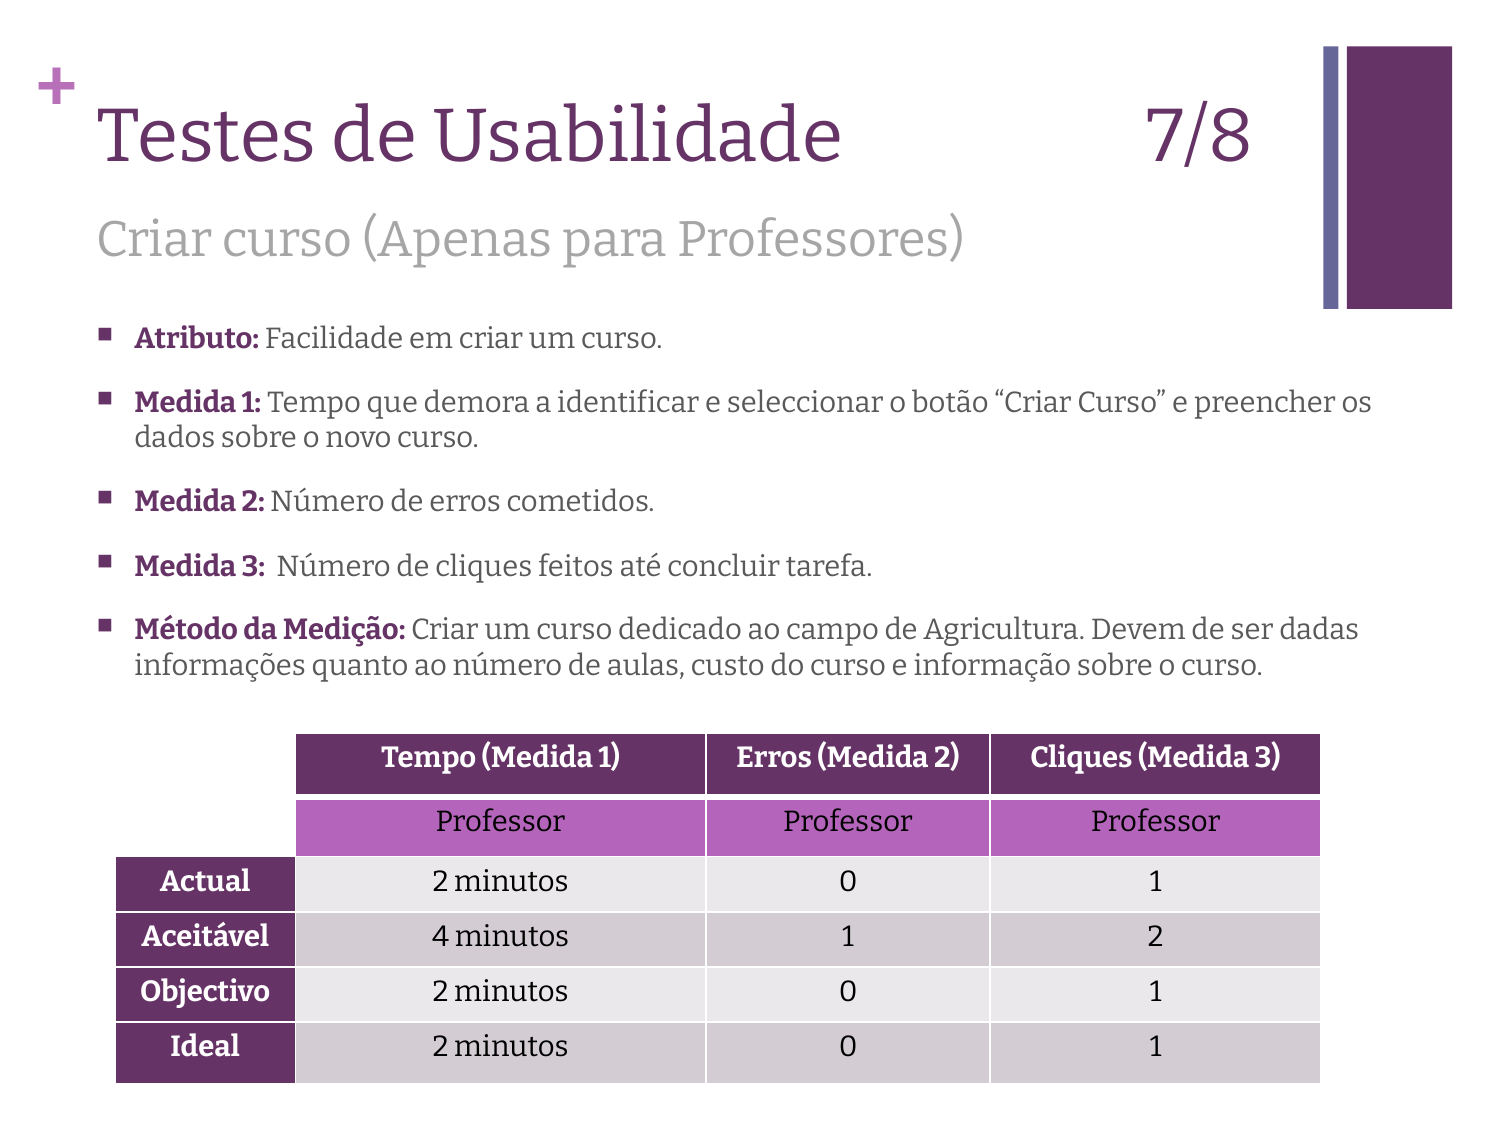

# Testes de Usabilidade 		7/8
Criar curso (Apenas para Professores)
Atributo: Facilidade em criar um curso.
Medida 1: Tempo que demora a identificar e seleccionar o botão “Criar Curso” e preencher os dados sobre o novo curso.
Medida 2: Número de erros cometidos.
Medida 3:  Número de cliques feitos até concluir tarefa.
Método da Medição: Criar um curso dedicado ao campo de Agricultura. Devem de ser dadas informações quanto ao número de aulas, custo do curso e informação sobre o curso.
|  | Tempo (Medida 1) | Erros (Medida 2) | Cliques (Medida 3) |
| --- | --- | --- | --- |
|  | Professor | Professor | Professor |
| Actual | 2 minutos | 0 | 1 |
| Aceitável | 4 minutos | 1 | 2 |
| Objectivo | 2 minutos | 0 | 1 |
| Ideal | 2 minutos | 0 | 1 |